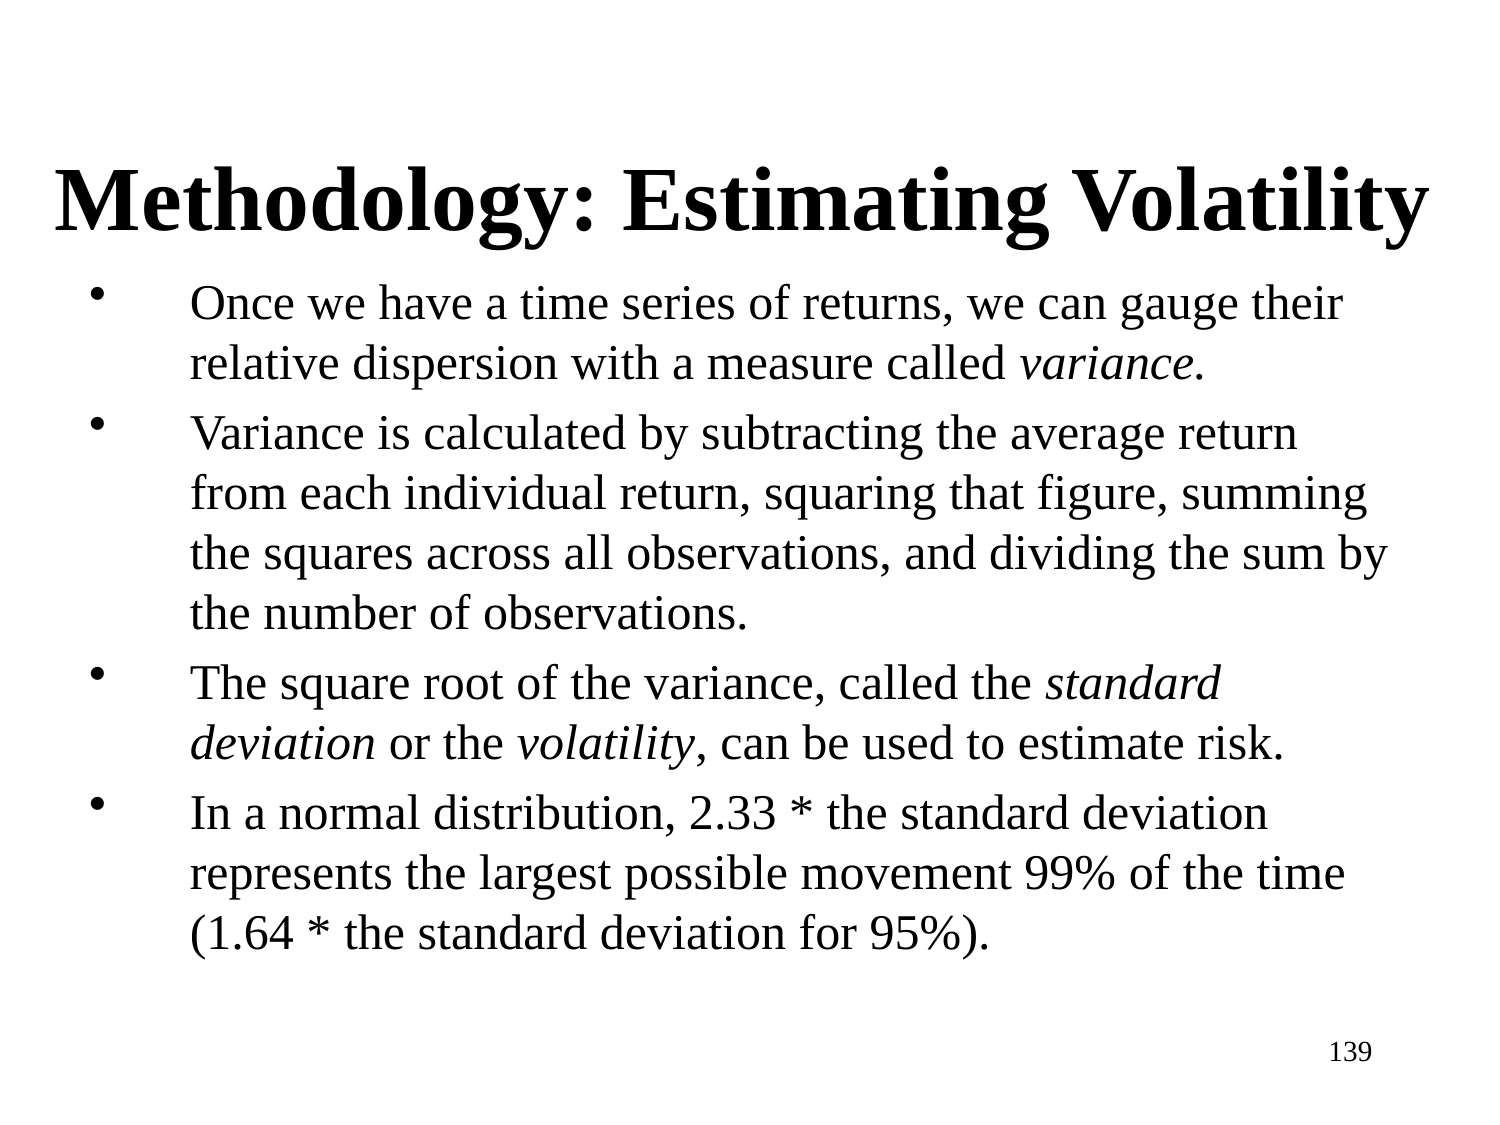

# Methodology: Estimating Volatility
Once we have a time series of returns, we can gauge their relative dispersion with a measure called variance.
Variance is calculated by subtracting the average return from each individual return, squaring that figure, summing the squares across all observations, and dividing the sum by the number of observations.
The square root of the variance, called the standard deviation or the volatility, can be used to estimate risk.
In a normal distribution, 2.33 * the standard deviation represents the largest possible movement 99% of the time (1.64 * the standard deviation for 95%).
139